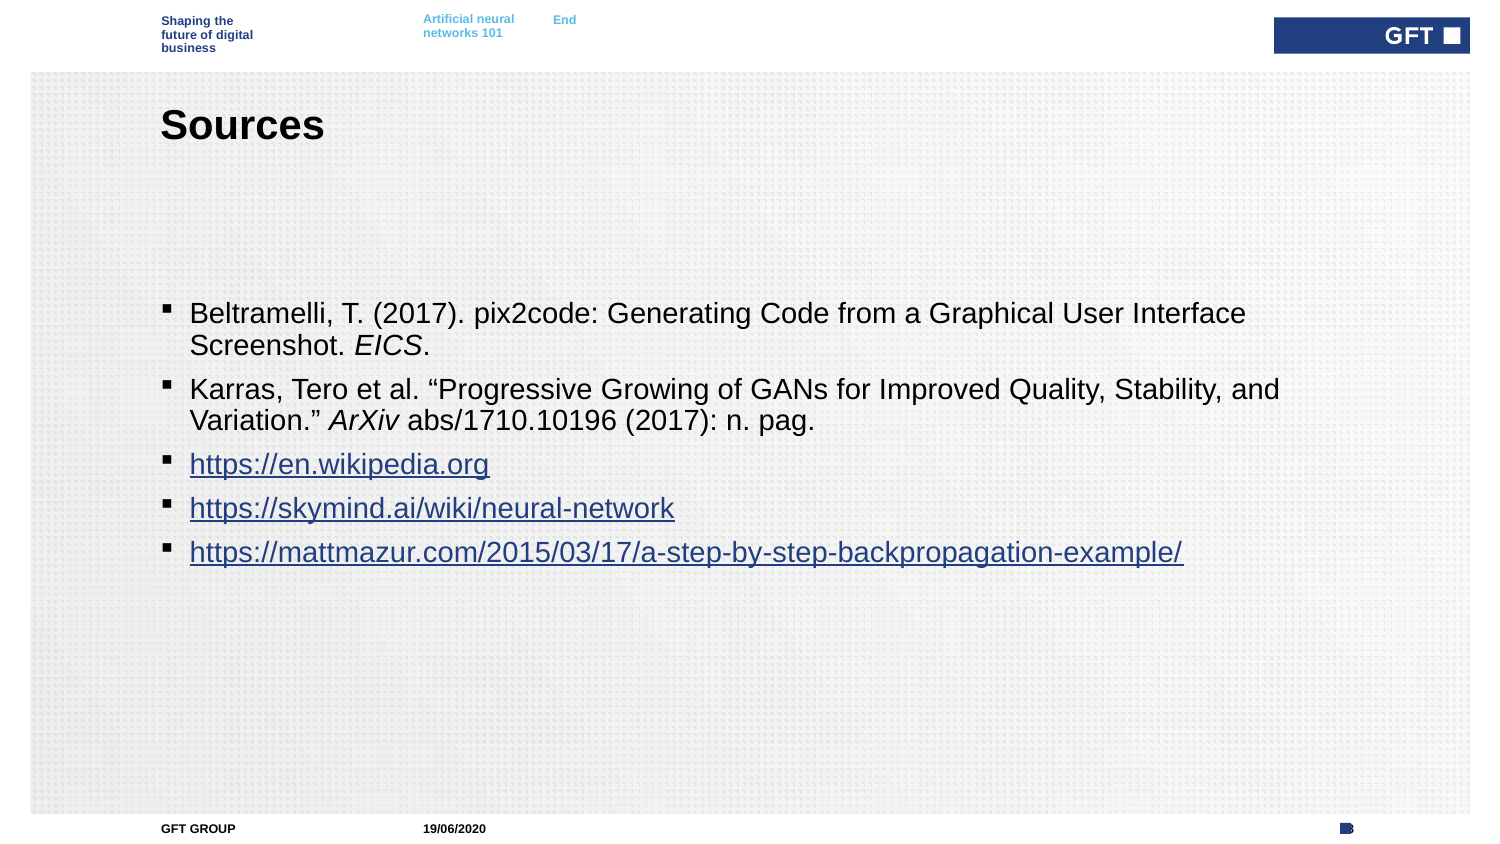

Artificial neural networks 101
End
# Sources

Beltramelli, T. (2017). pix2code: Generating Code from a Graphical User Interface Screenshot. EICS.
Karras, Tero et al. “Progressive Growing of GANs for Improved Quality, Stability, and Variation.” ArXiv abs/1710.10196 (2017): n. pag.
https://en.wikipedia.org
https://skymind.ai/wiki/neural-network
https://mattmazur.com/2015/03/17/a-step-by-step-backpropagation-example/

19/06/2020